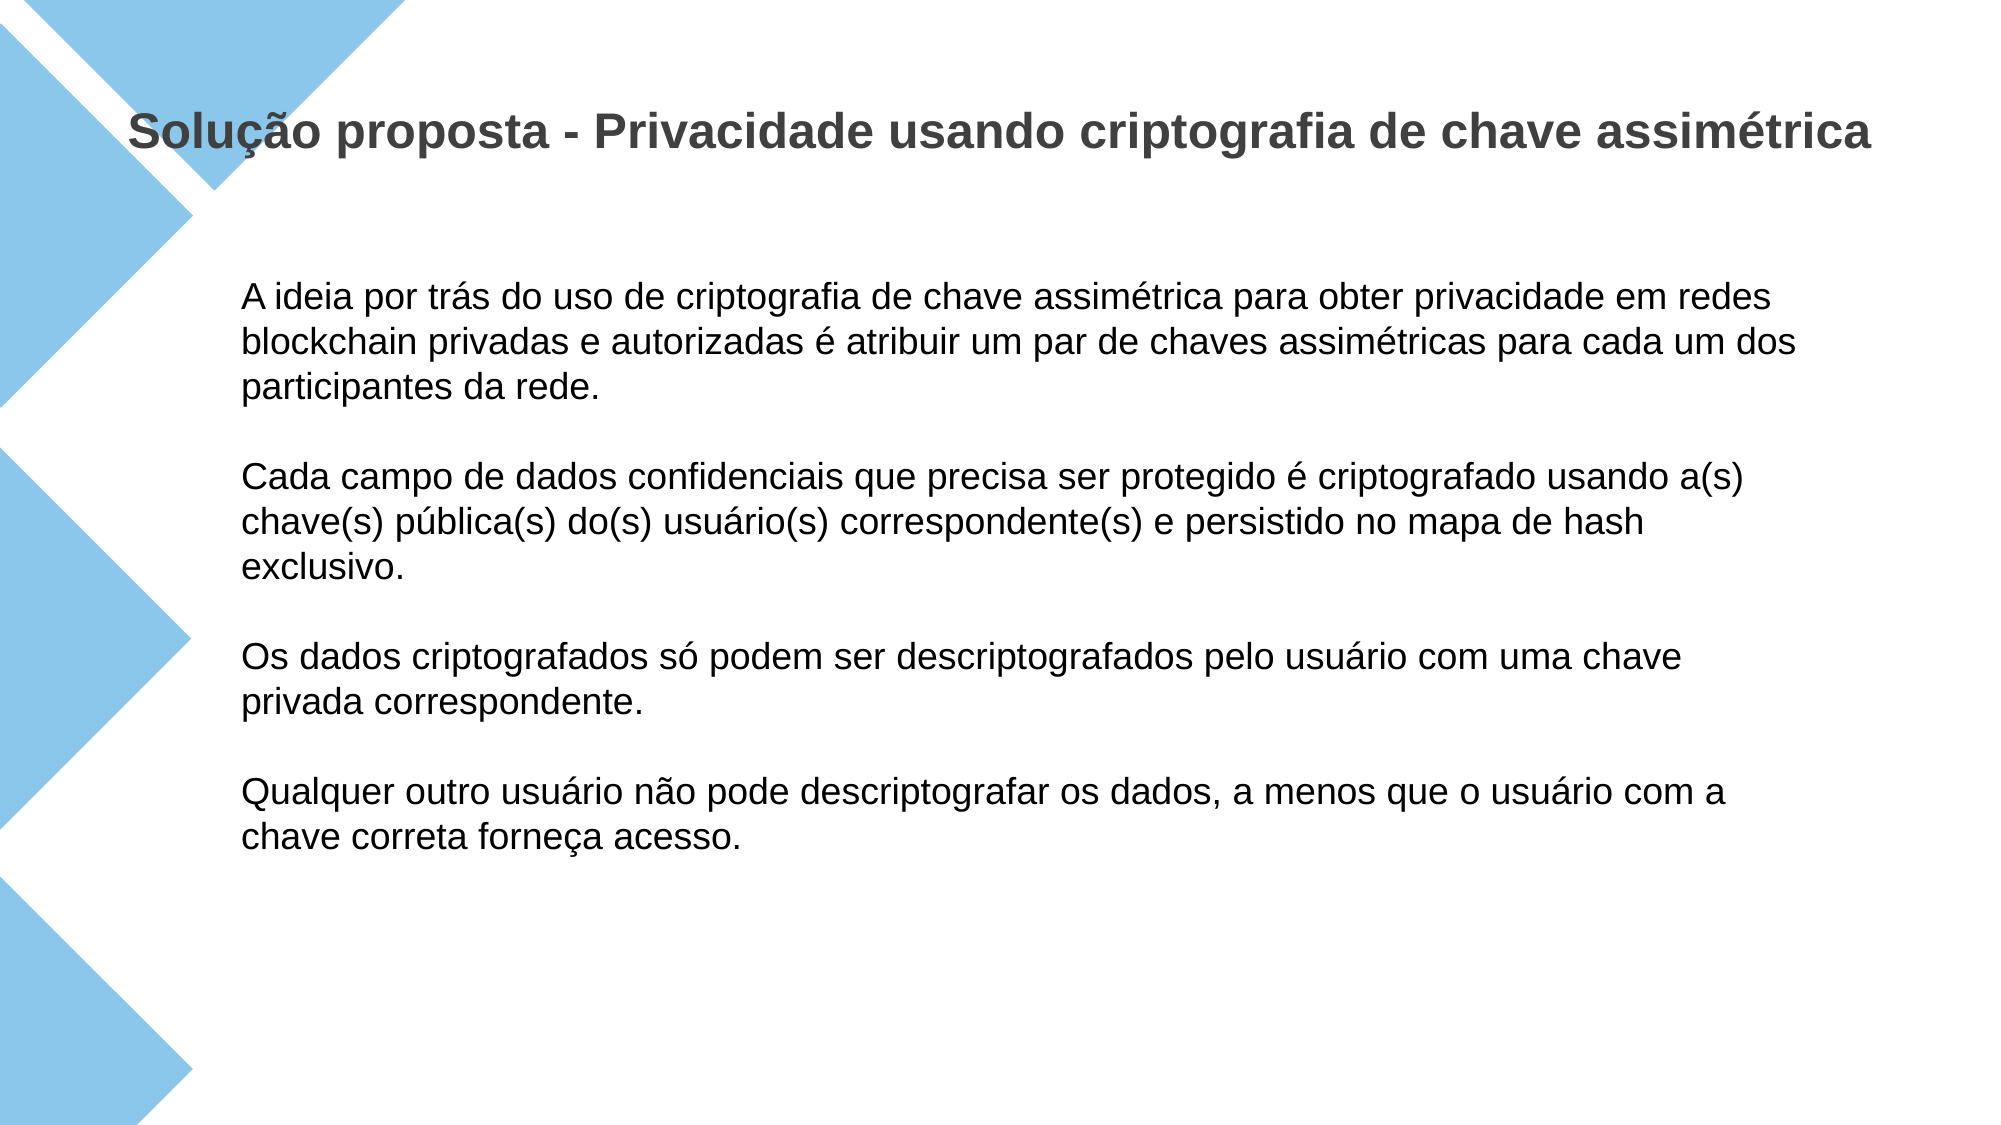

Solução proposta - Privacidade usando criptografia de chave assimétrica

A ideia por trás do uso de criptografia de chave assimétrica para obter privacidade em redes blockchain privadas e autorizadas é atribuir um par de chaves assimétricas para cada um dos participantes da rede.

Cada campo de dados confidenciais que precisa ser protegido é criptografado usando a(s) chave(s) pública(s) do(s) usuário(s) correspondente(s) e persistido no mapa de hash exclusivo.

Os dados criptografados só podem ser descriptografados pelo usuário com uma chave privada correspondente.

Qualquer outro usuário não pode descriptografar os dados, a menos que o usuário com a chave correta forneça acesso.